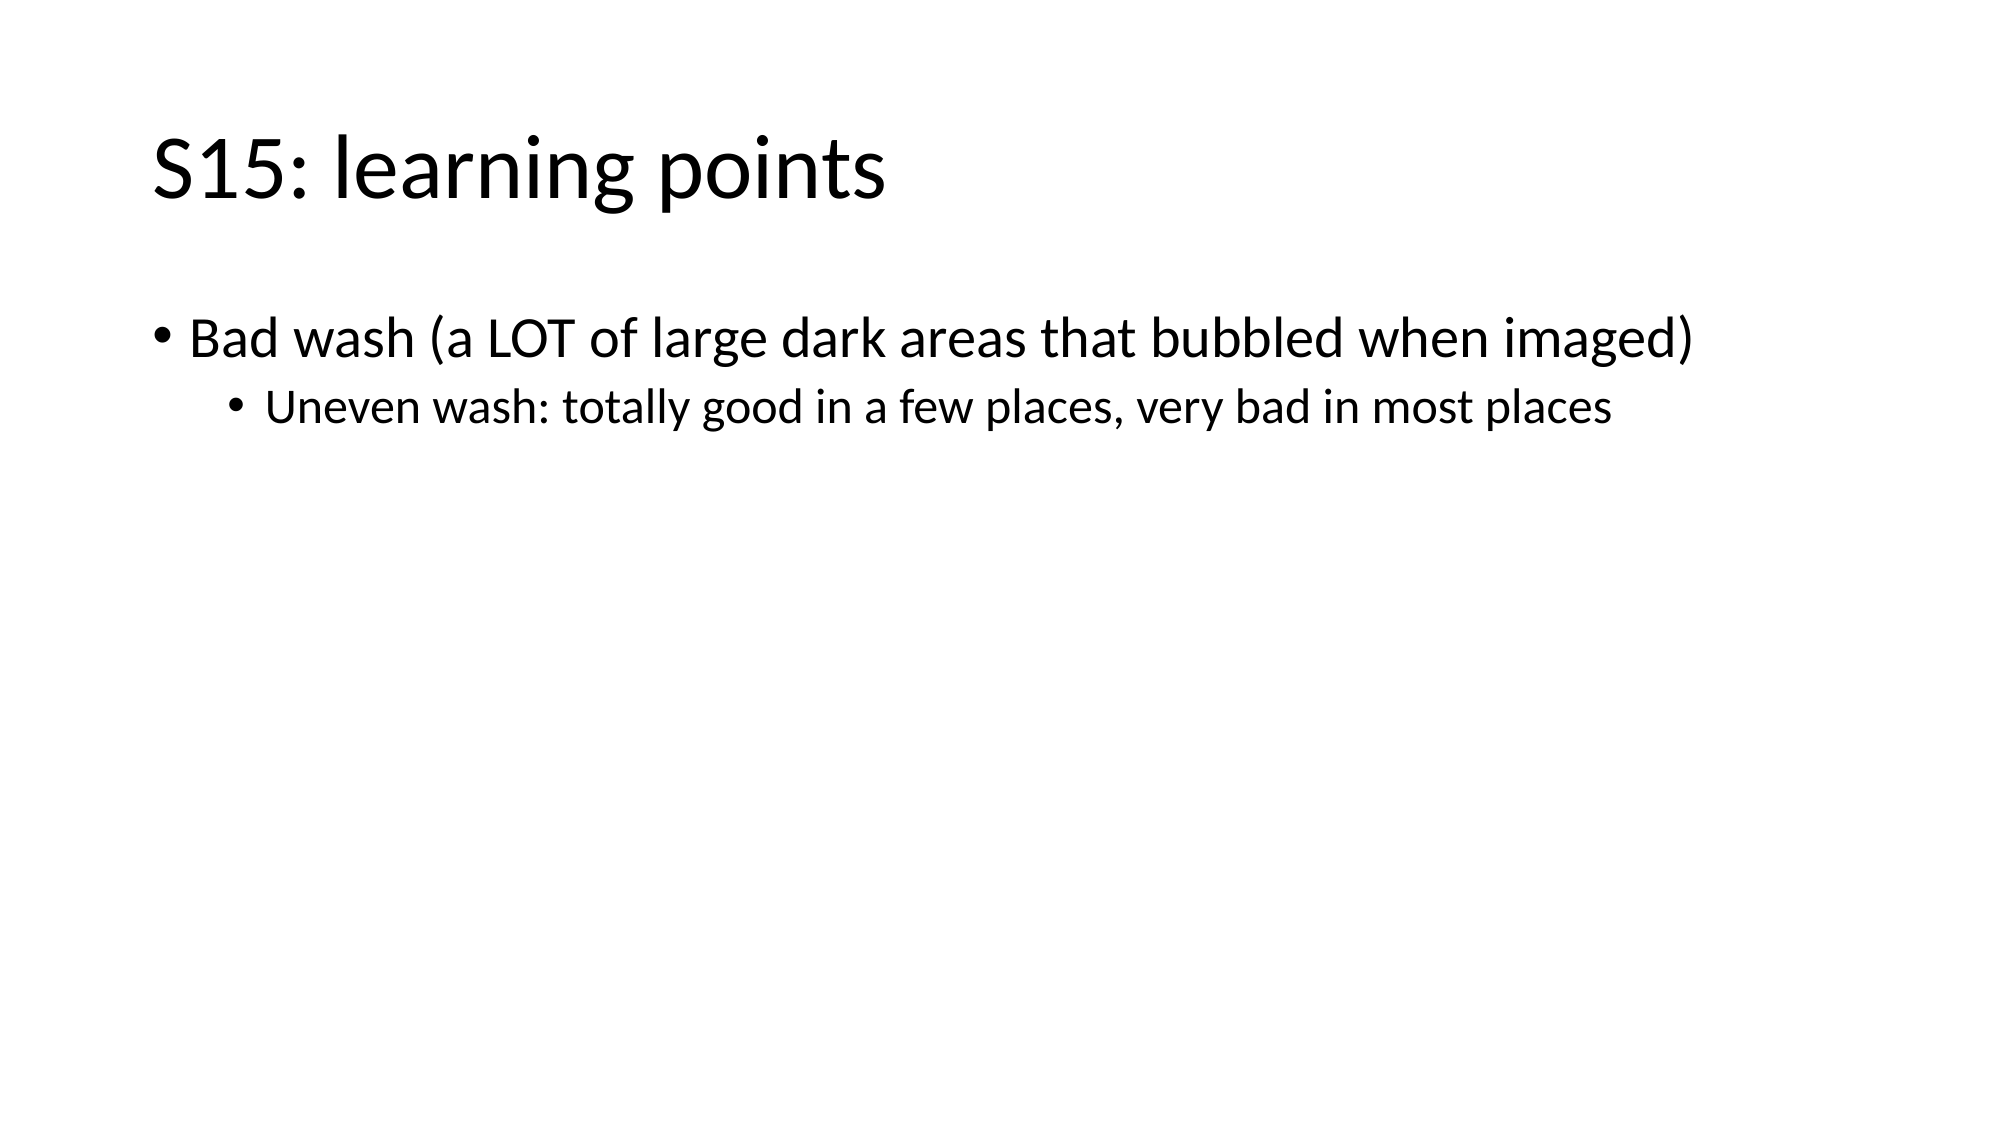

# S15: learning points
Bad wash (a LOT of large dark areas that bubbled when imaged)
Uneven wash: totally good in a few places, very bad in most places